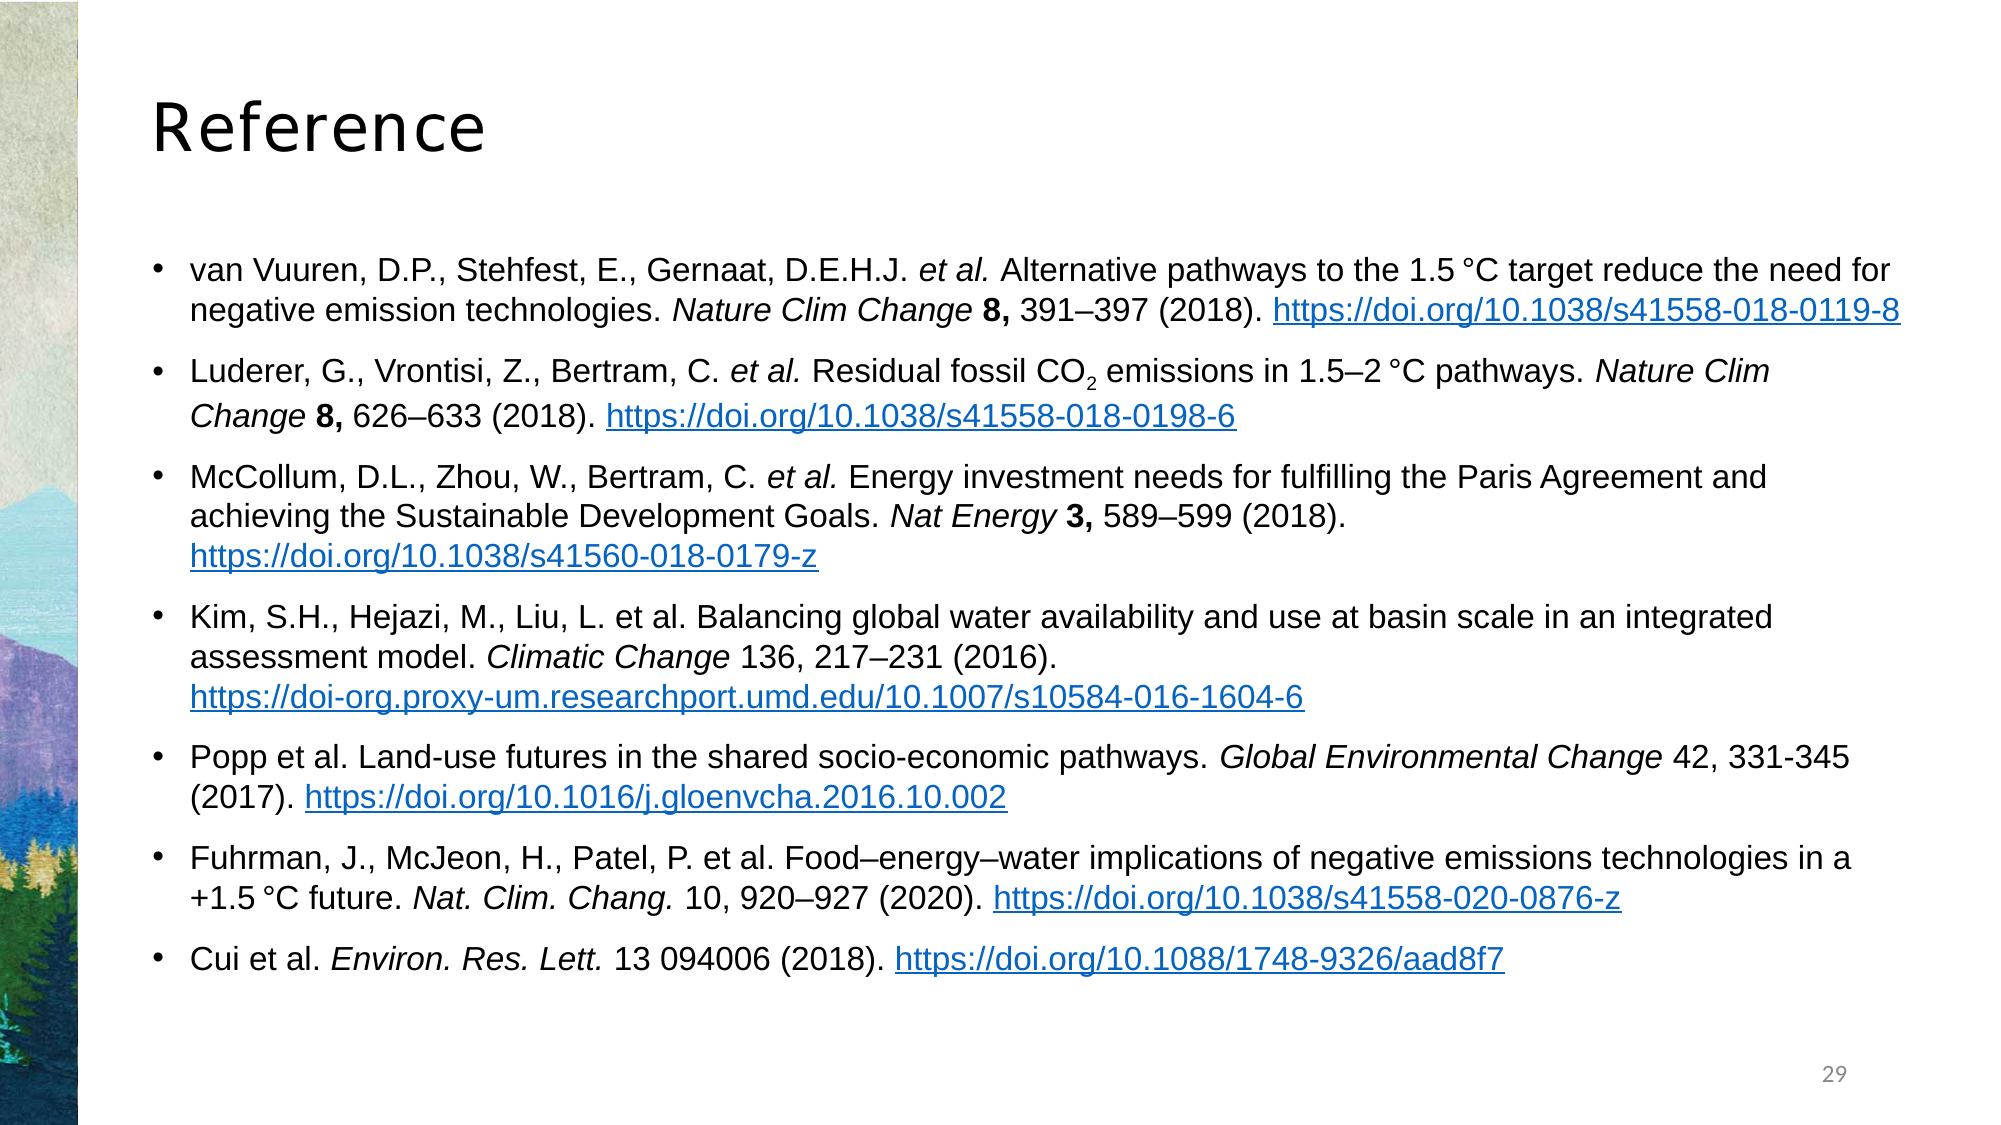

# Reference
van Vuuren, D.P., Stehfest, E., Gernaat, D.E.H.J. et al. Alternative pathways to the 1.5 °C target reduce the need for negative emission technologies. Nature Clim Change 8, 391–397 (2018). https://doi.org/10.1038/s41558-018-0119-8
Luderer, G., Vrontisi, Z., Bertram, C. et al. Residual fossil CO2 emissions in 1.5–2 °C pathways. Nature Clim Change 8, 626–633 (2018). https://doi.org/10.1038/s41558-018-0198-6
McCollum, D.L., Zhou, W., Bertram, C. et al. Energy investment needs for fulfilling the Paris Agreement and achieving the Sustainable Development Goals. Nat Energy 3, 589–599 (2018). https://doi.org/10.1038/s41560-018-0179-z
Kim, S.H., Hejazi, M., Liu, L. et al. Balancing global water availability and use at basin scale in an integrated assessment model. Climatic Change 136, 217–231 (2016). https://doi-org.proxy-um.researchport.umd.edu/10.1007/s10584-016-1604-6
Popp et al. Land-use futures in the shared socio-economic pathways. Global Environmental Change 42, 331-345 (2017). https://doi.org/10.1016/j.gloenvcha.2016.10.002
Fuhrman, J., McJeon, H., Patel, P. et al. Food–energy–water implications of negative emissions technologies in a +1.5 °C future. Nat. Clim. Chang. 10, 920–927 (2020). https://doi.org/10.1038/s41558-020-0876-z
Cui et al. Environ. Res. Lett. 13 094006 (2018). https://doi.org/10.1088/1748-9326/aad8f7